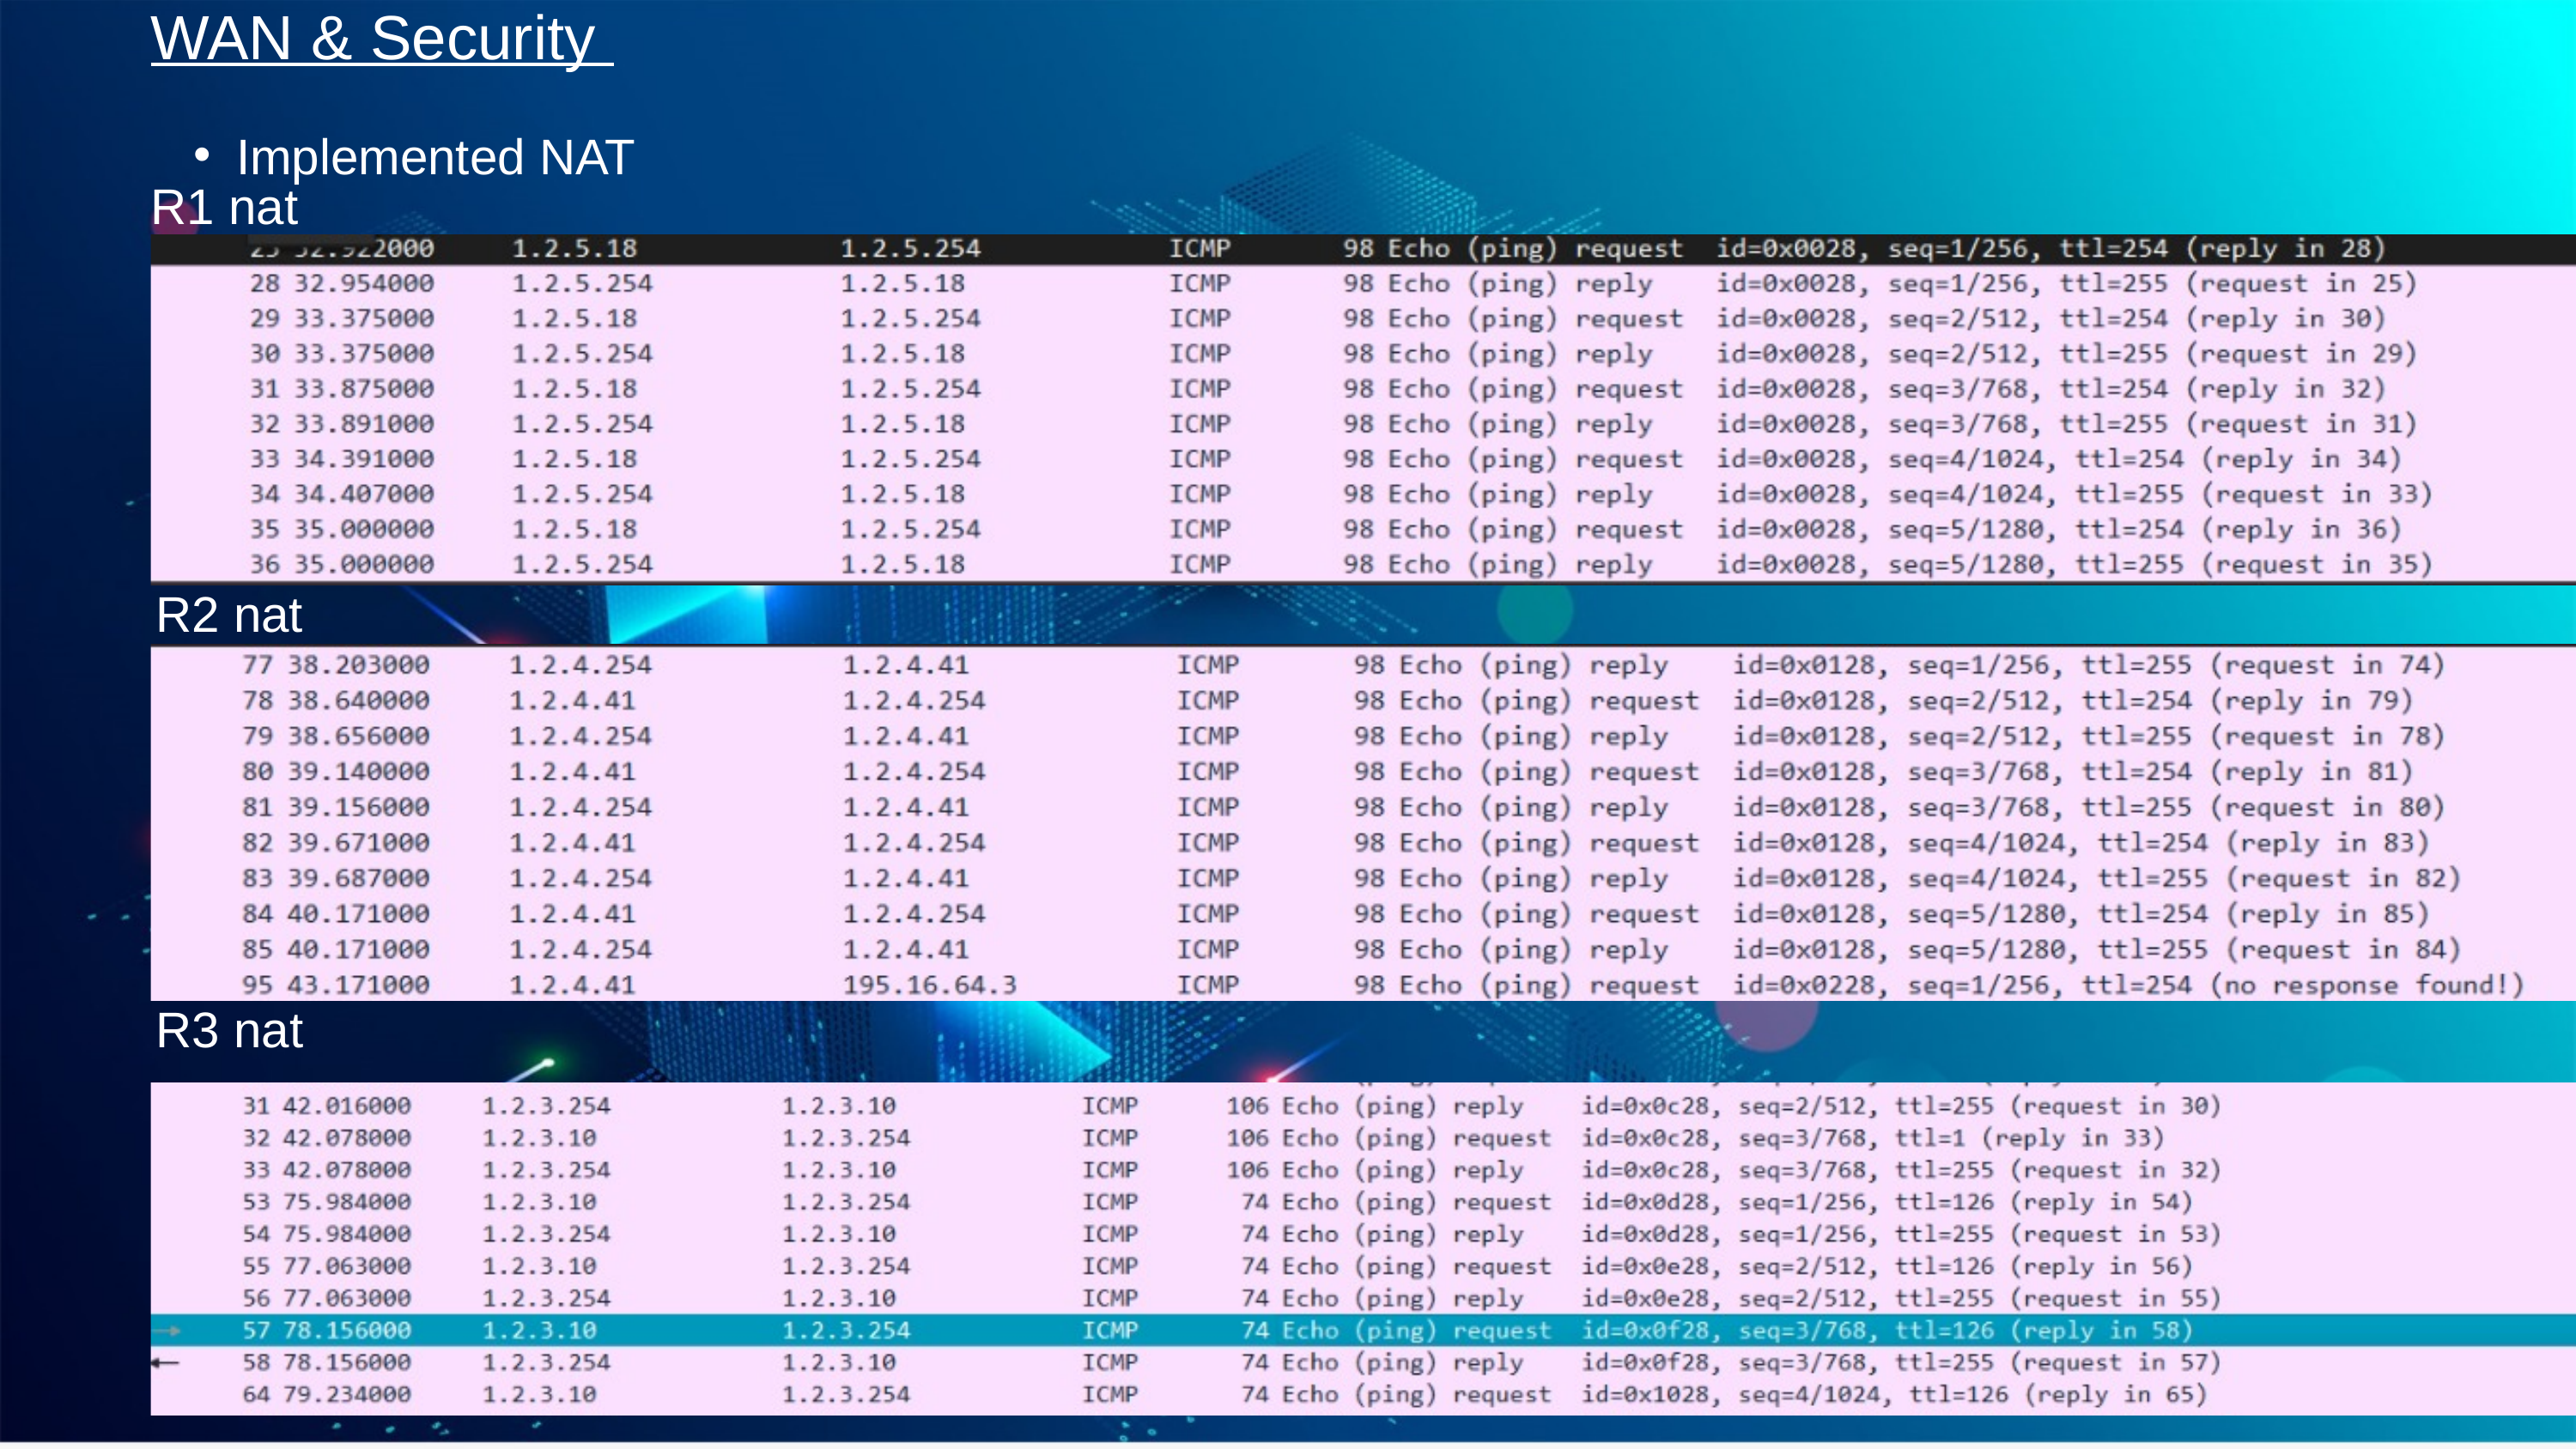

WAN & Security

Implemented NAT
R1 nat

R2 nat

R3 nat